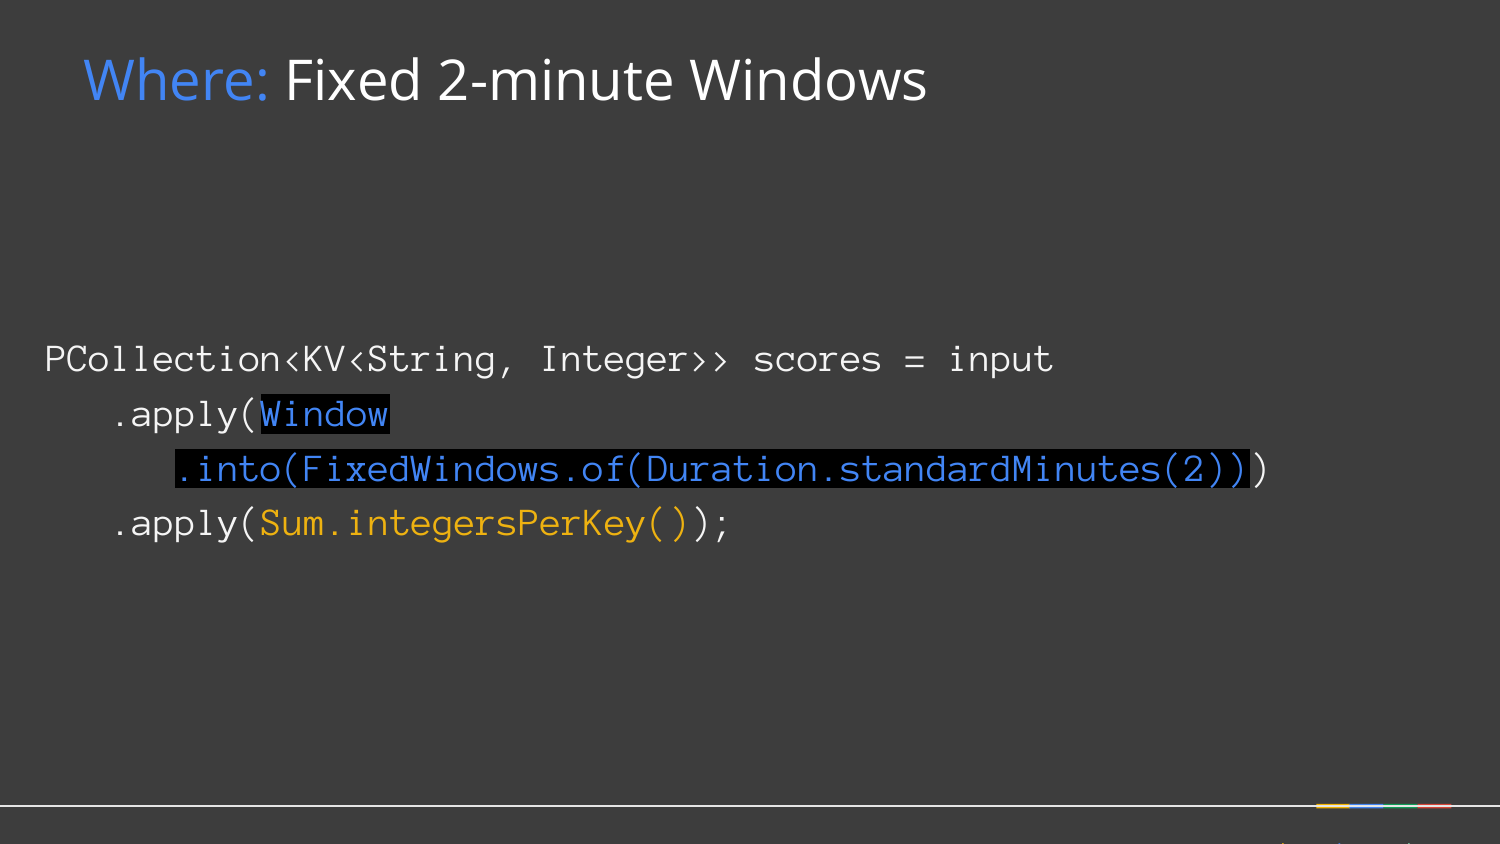

Where: Fixed 2-minute Windows
PCollection<KV<String, Integer>> scores = input
   .apply(Window
      .into(FixedWindows.of(Duration.standardMinutes(2)))
   .apply(Sum.integersPerKey());

What Where When How